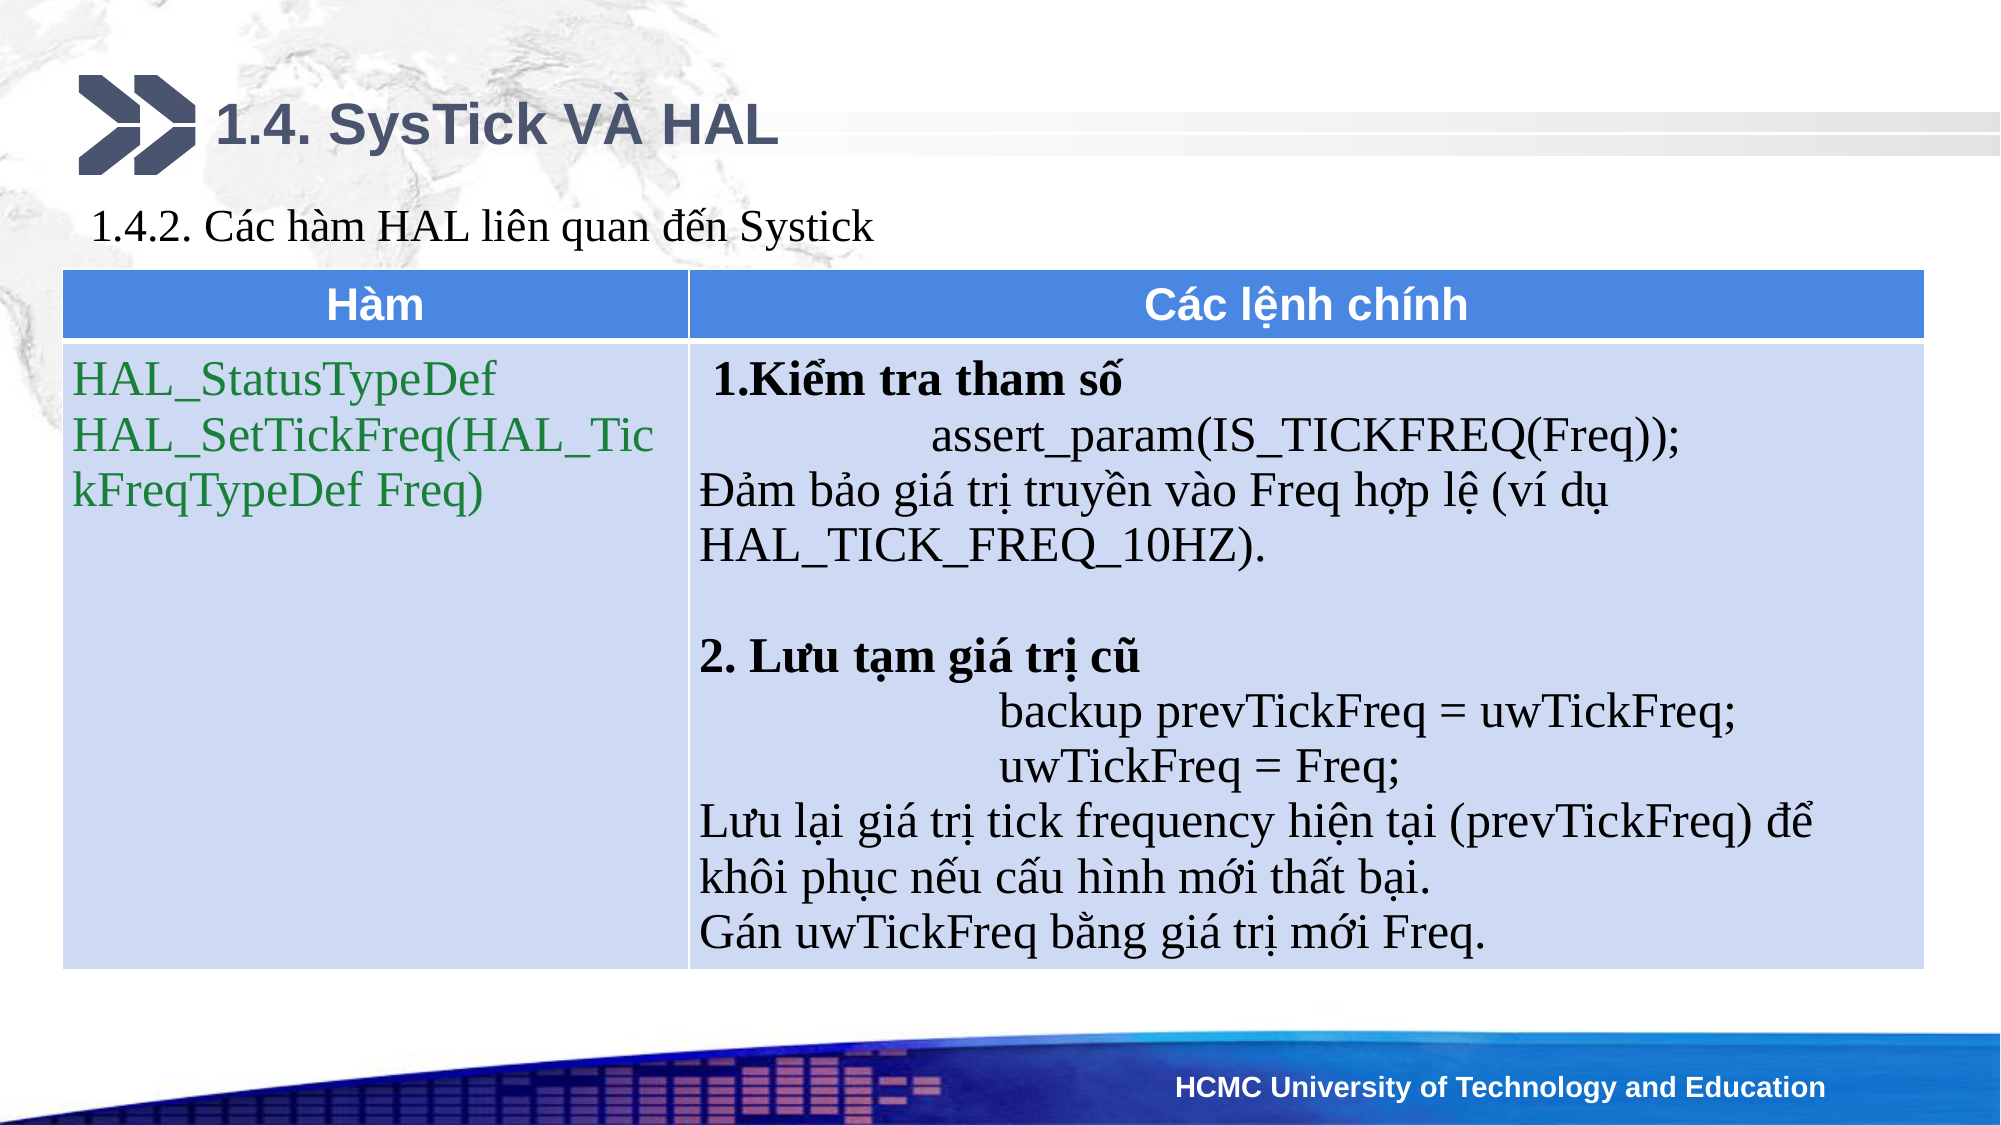

# 1.4. SysTick VÀ HAL
1.4.2. Các hàm HAL liên quan đến Systick
| Hàm | Các lệnh chính |
| --- | --- |
| HAL\_StatusTypeDef HAL\_SetTickFreq(HAL\_TickFreqTypeDef Freq) | Kiểm tra tham số assert\_param(IS\_TICKFREQ(Freq)); Đảm bảo giá trị truyền vào Freq hợp lệ (ví dụ HAL\_TICK\_FREQ\_10HZ). 2. Lưu tạm giá trị cũ backup prevTickFreq = uwTickFreq; uwTickFreq = Freq; Lưu lại giá trị tick frequency hiện tại (prevTickFreq) để khôi phục nếu cấu hình mới thất bại. Gán uwTickFreq bằng giá trị mới Freq. |